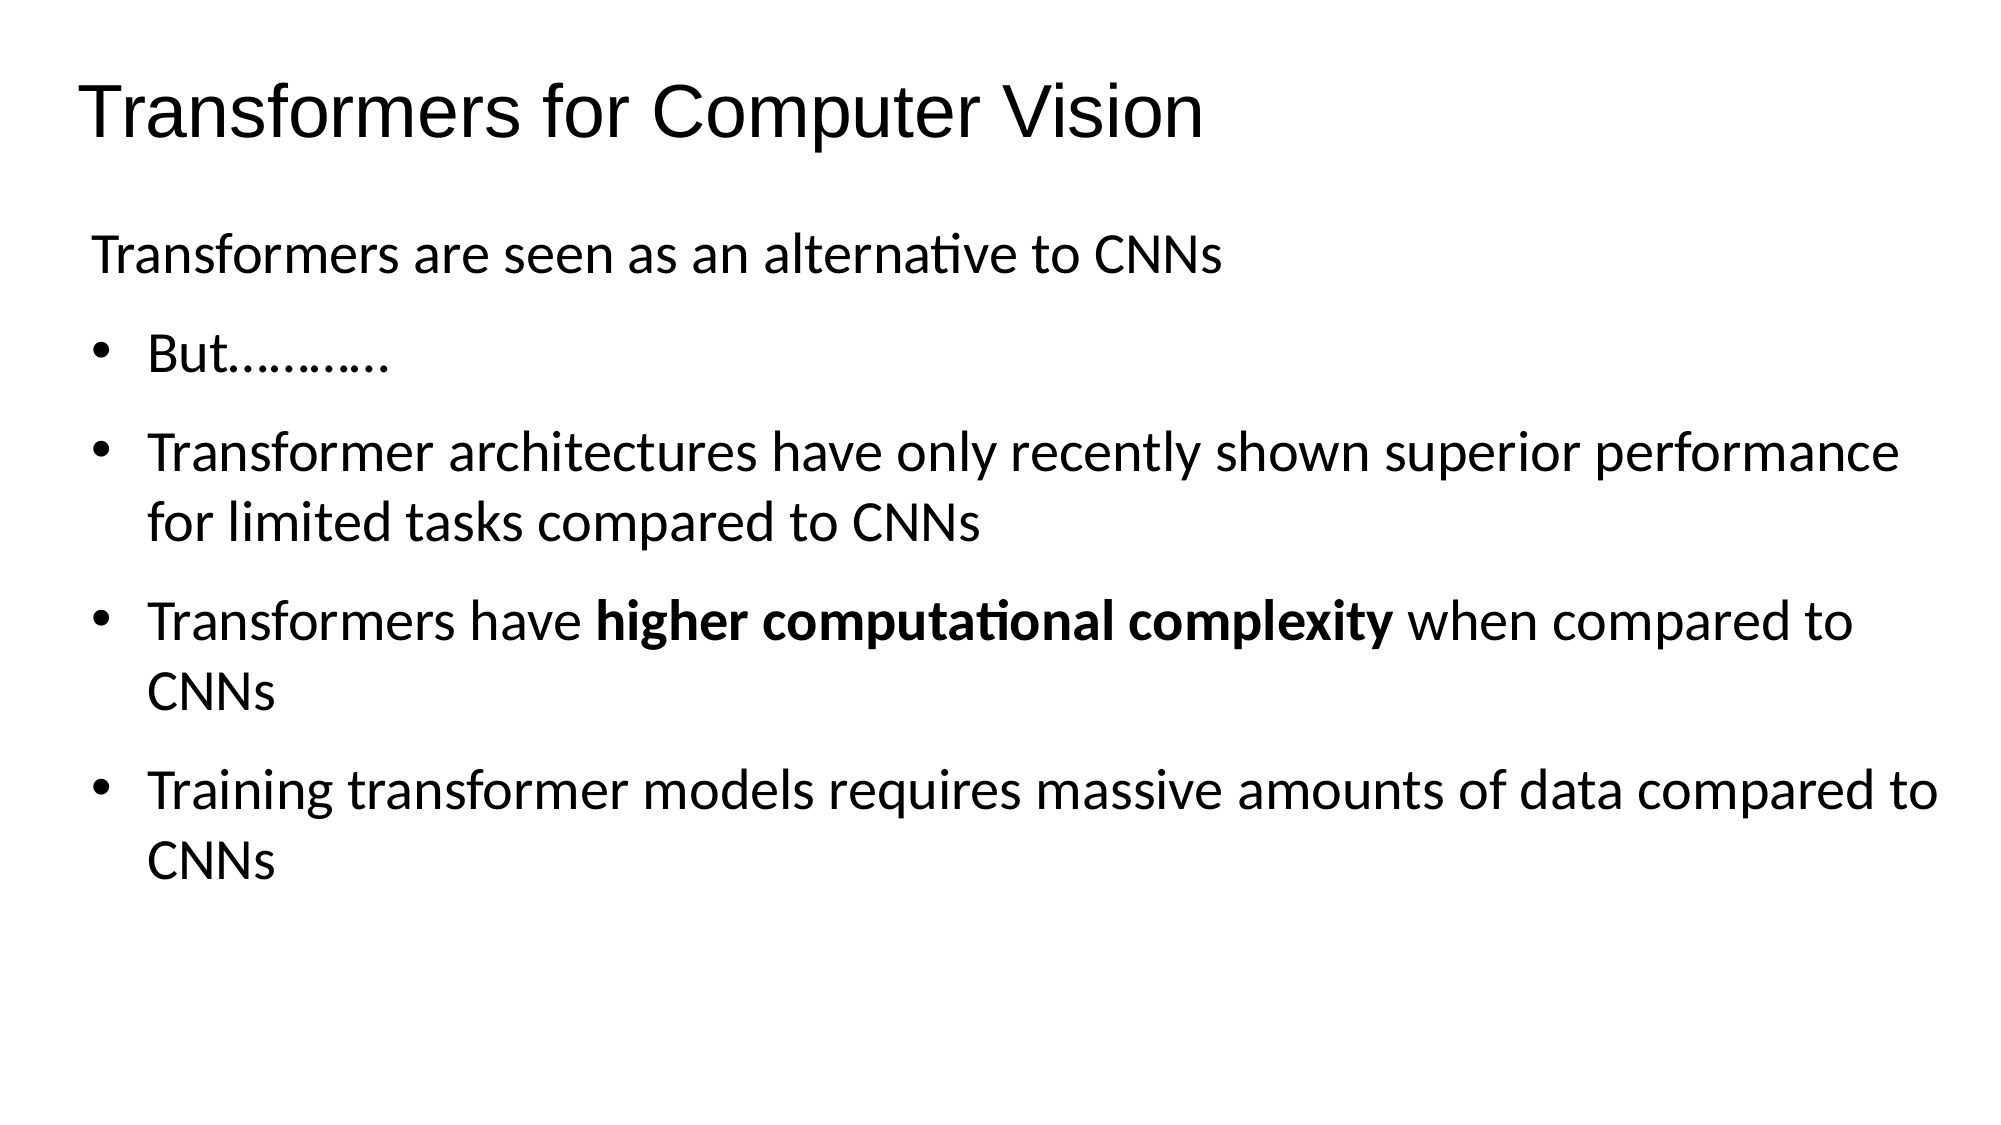

# Transformers for Computer Vision
Transformers are seen as an alternative to CNNs
But…………
Transformer architectures have only recently shown superior performance for limited tasks compared to CNNs
Transformers have higher computational complexity when compared to CNNs
Training transformer models requires massive amounts of data compared to CNNs